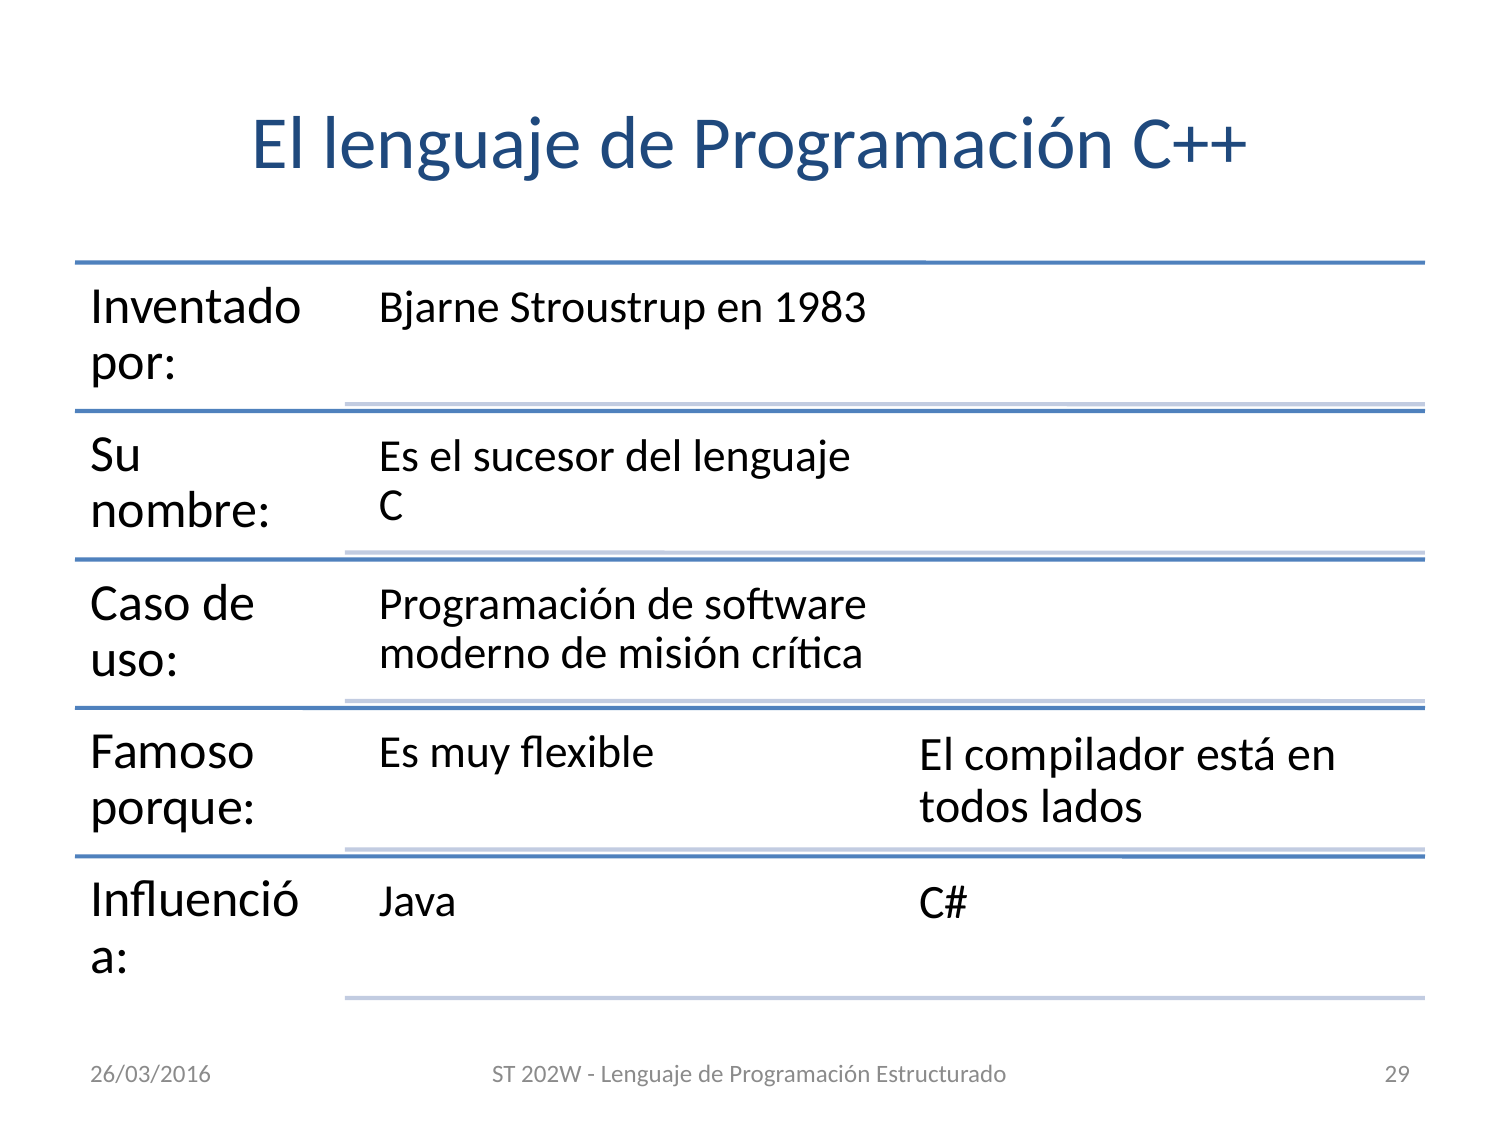

# El lenguaje de Programación C++
Inventado por:
Bjarne Stroustrup en 1983
Su nombre:
Es el sucesor del lenguaje C
Caso de uso:
Programación de software moderno de misión crítica
Famoso porque:
Es muy flexible
El compilador está en todos lados
Influenció a:
Java
C#
26/03/2016
ST 202W - Lenguaje de Programación Estructurado
29